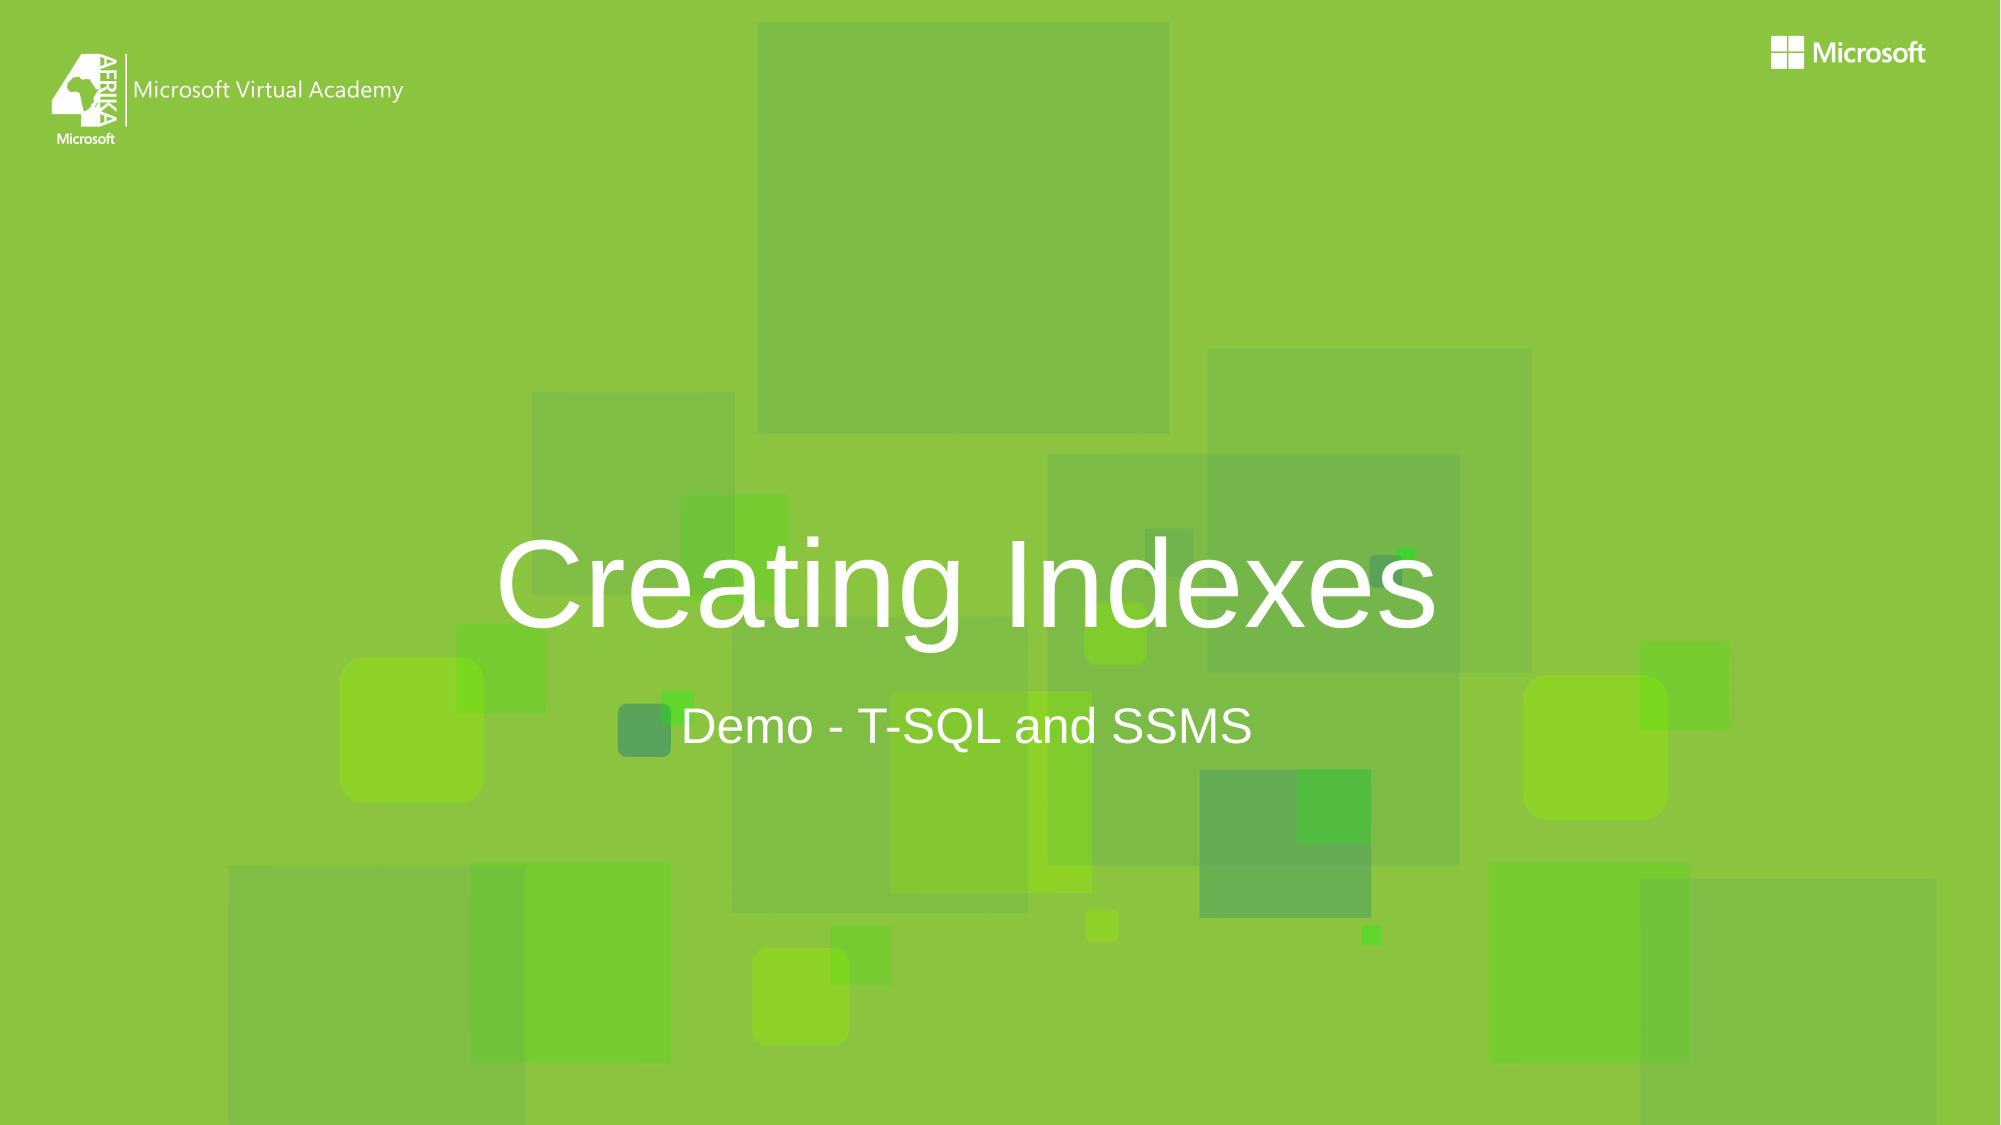

# Creating Indexes
Demo - T-SQL and SSMS